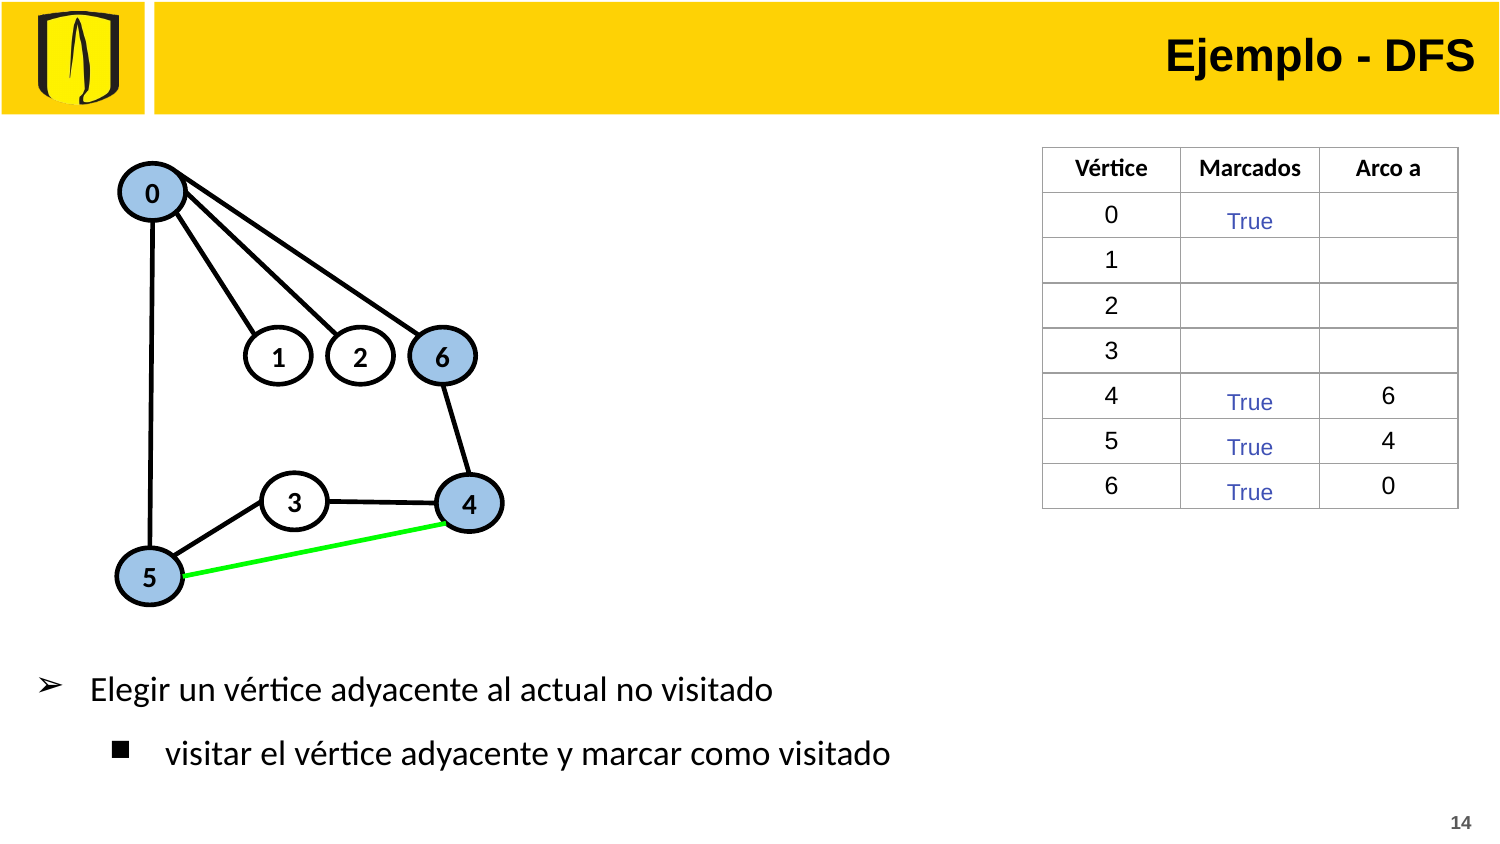

# Ejemplo - DFS
| Vértice | Marcados | Arco a |
| --- | --- | --- |
| 0 | True |  |
| 1 |  |  |
| 2 |  |  |
| 3 |  |  |
| 4 | True | 6 |
| 5 | True | 4 |
| 6 | True | 0 |
0
1
2
6
3
4
5
Elegir un vértice adyacente al actual no visitado
visitar el vértice adyacente y marcar como visitado
14